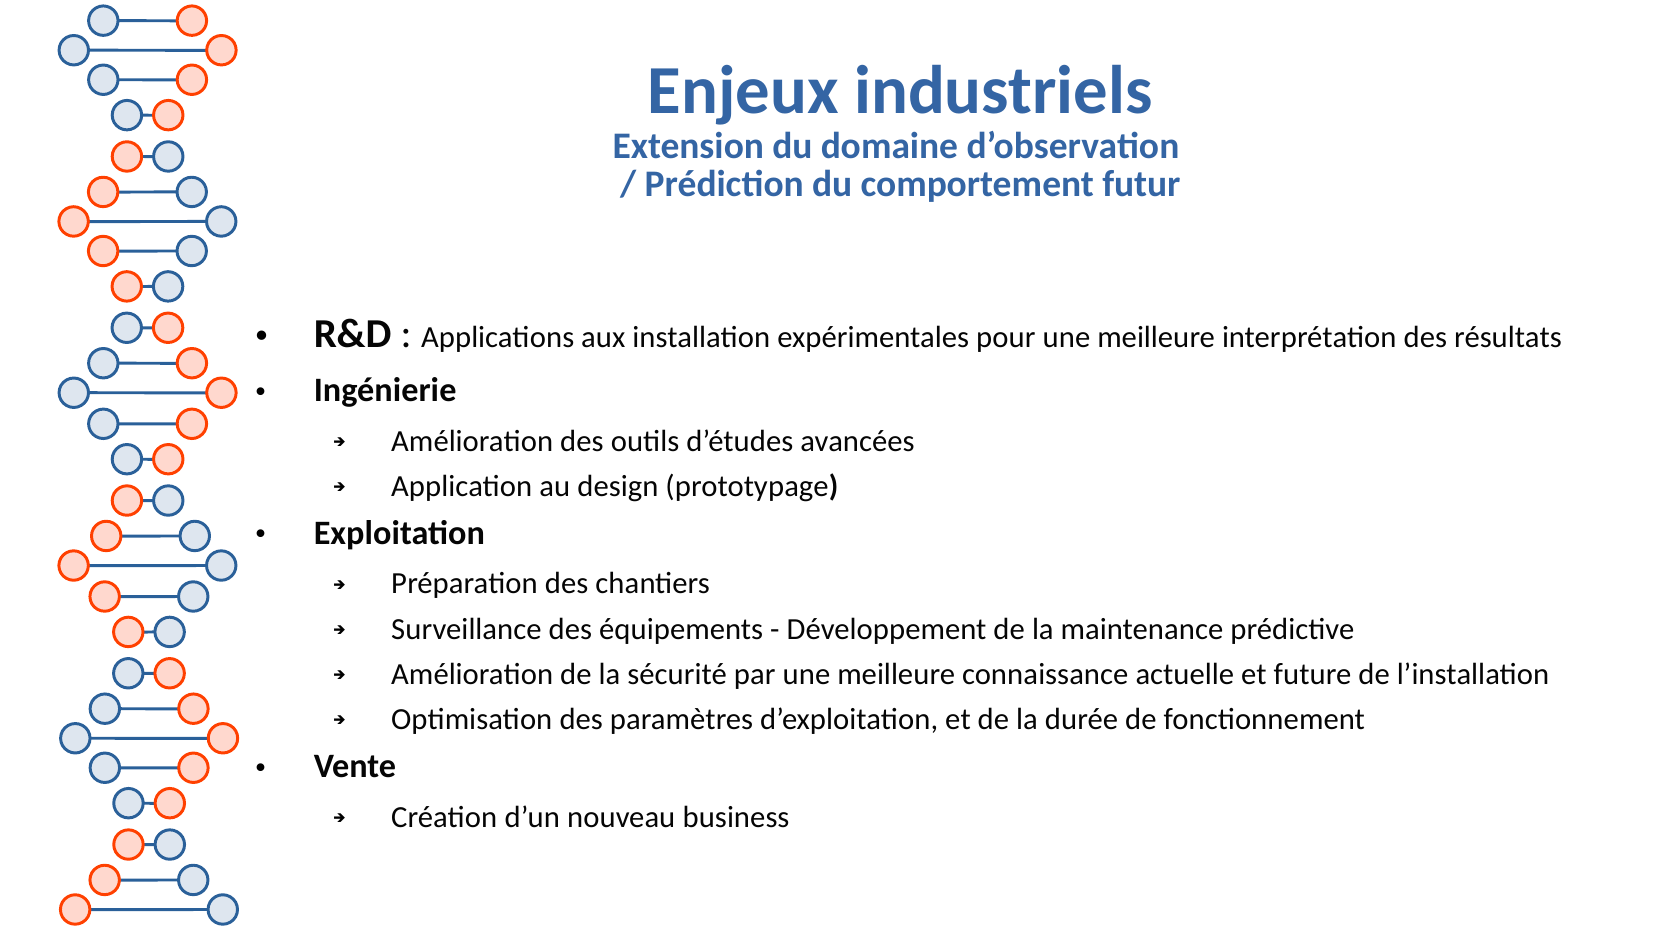

Enjeux industriels
Extension du domaine d’observation
/ Prédiction du comportement futur
R&D : Applications aux installation expérimentales pour une meilleure interprétation des résultats
Ingénierie
Amélioration des outils d’études avancées
Application au design (prototypage)
Exploitation
Préparation des chantiers
Surveillance des équipements - Développement de la maintenance prédictive
Amélioration de la sécurité par une meilleure connaissance actuelle et future de l’installation
Optimisation des paramètres d’exploitation, et de la durée de fonctionnement
Vente
Création d’un nouveau business